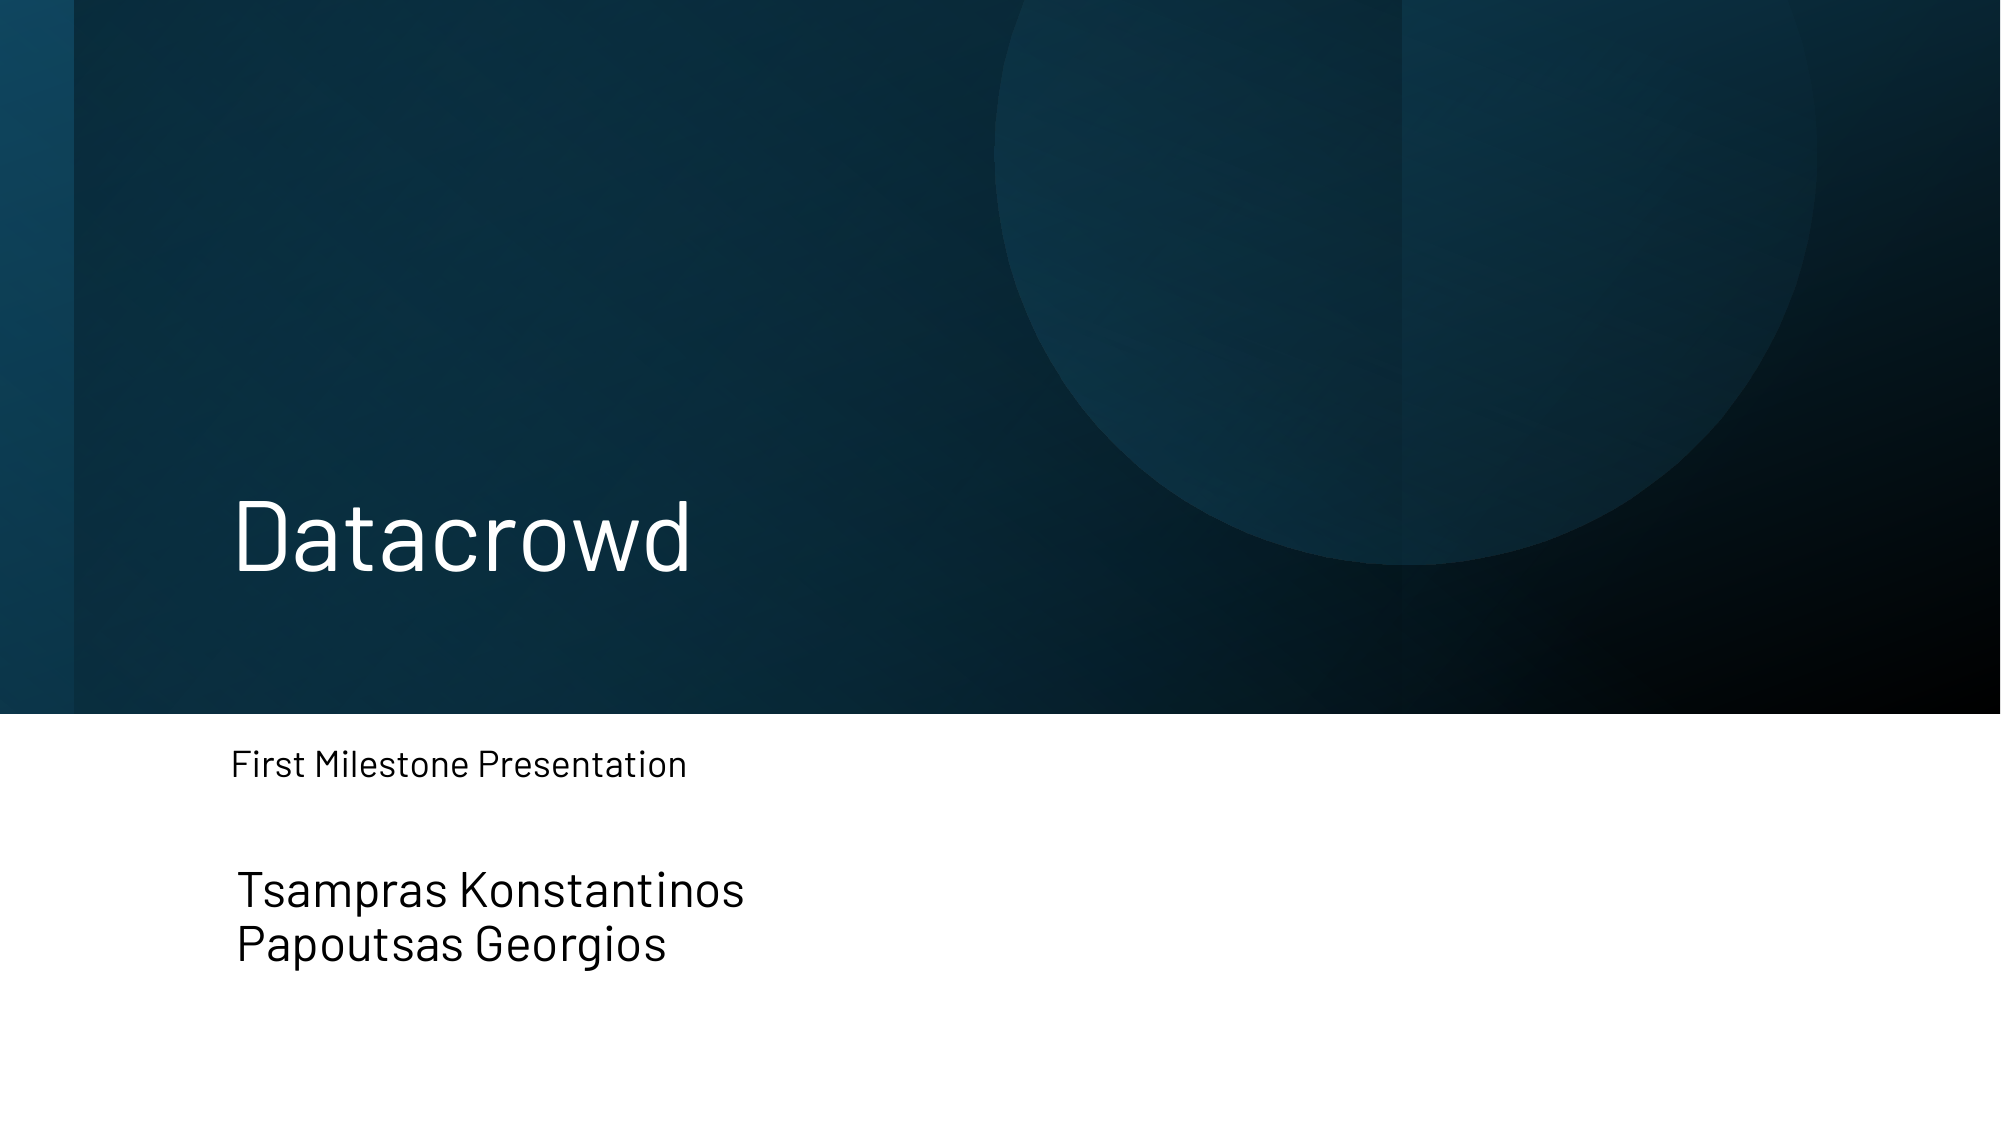

# Datacrowd
First Milestone Presentation
Tsampras Konstantinos
Papoutsas Georgios